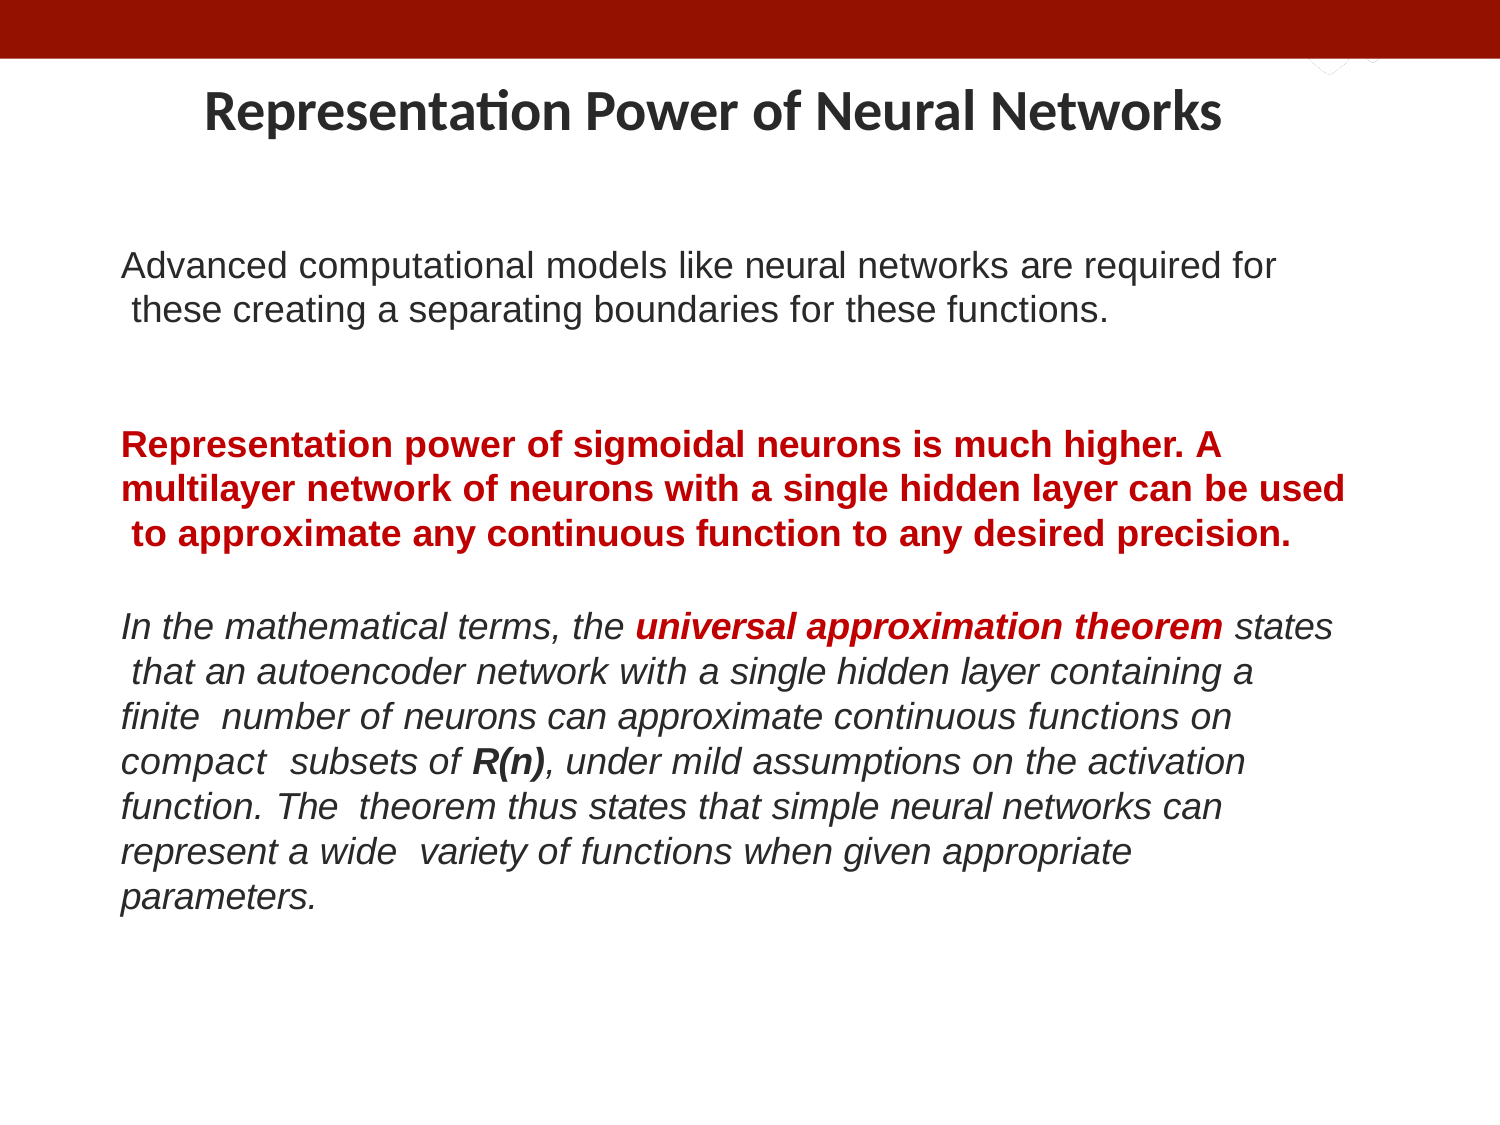

# Representation Power of Neural Networks
Advanced computational models like neural networks are required for  these creating a separating boundaries for these functions.

Representation power of sigmoidal neurons is much higher. A  multilayer network of neurons with a single hidden layer can be used  to approximate any continuous function to any desired precision.

In the mathematical terms, the universal approximation theorem states  that an autoencoder network with a single hidden layer containing a finite  number of neurons can approximate continuous functions on compact  subsets of R(n), under mild assumptions on the activation function. The  theorem thus states that simple neural networks can represent a wide  variety of functions when given appropriate parameters.